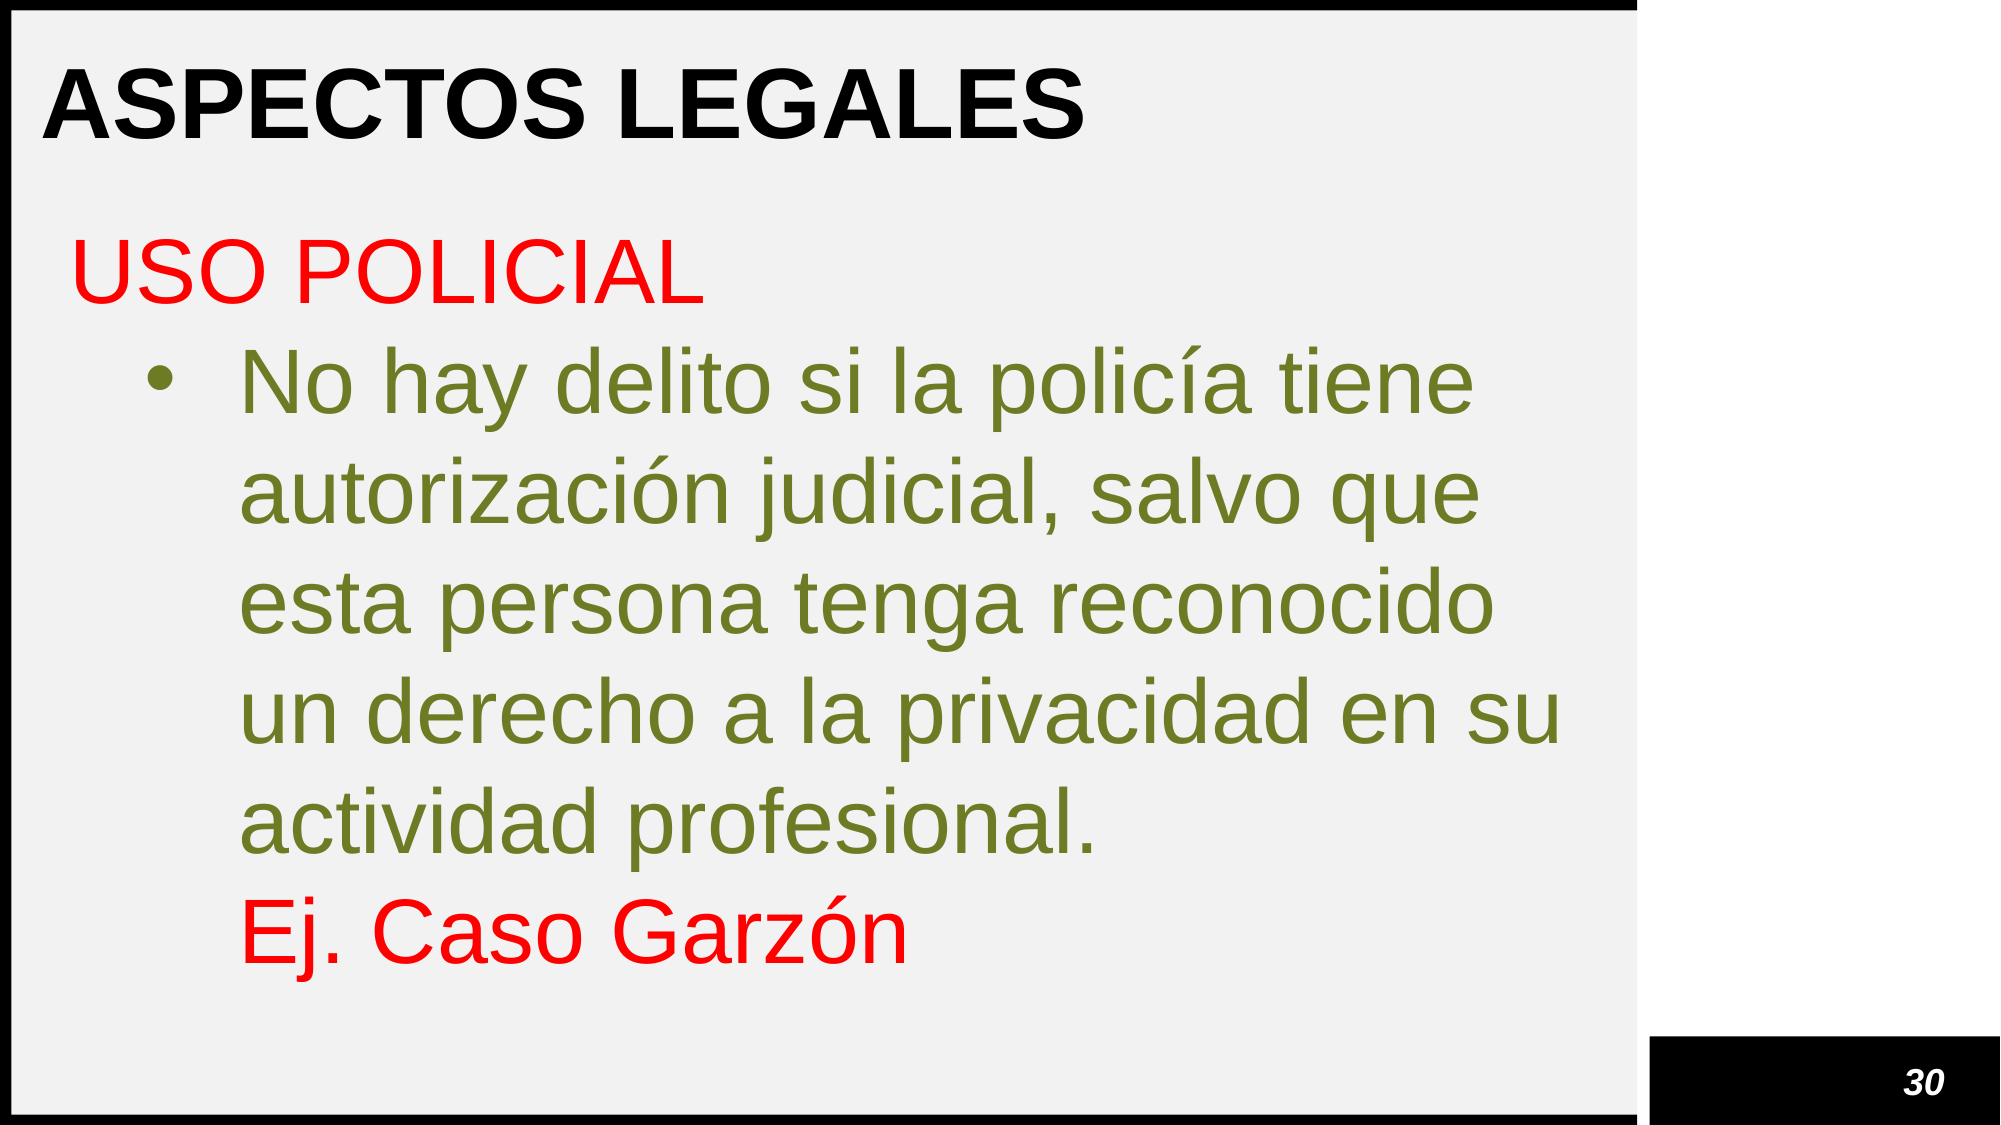

ASPECTOS LEGALES
USO POLICIAL
No hay delito si la policía tiene autorización judicial, salvo que esta persona tenga reconocido un derecho a la privacidad en su actividad profesional.
Ej. Caso Garzón
30